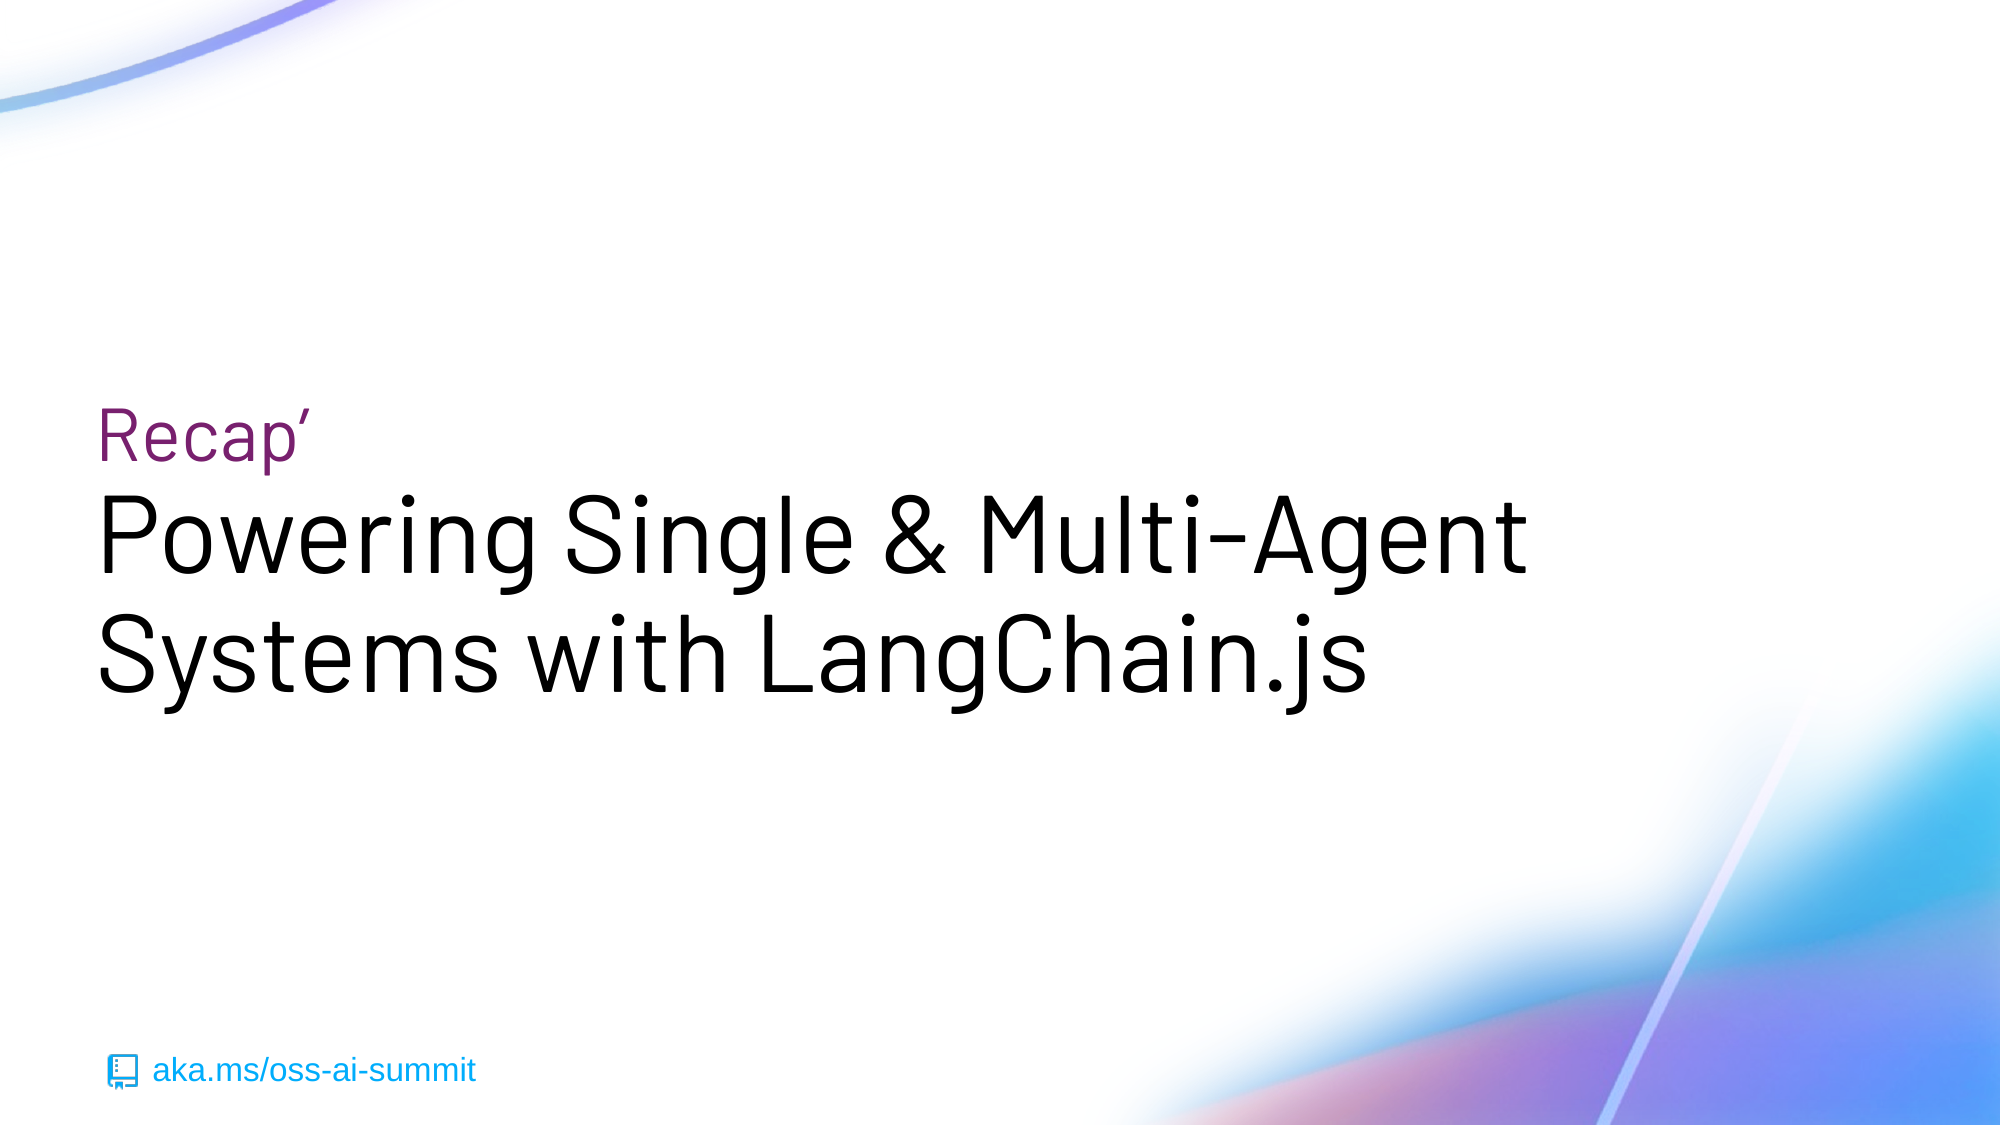

Recap’
Powering Single & Multi-Agent Systems with LangChain.js